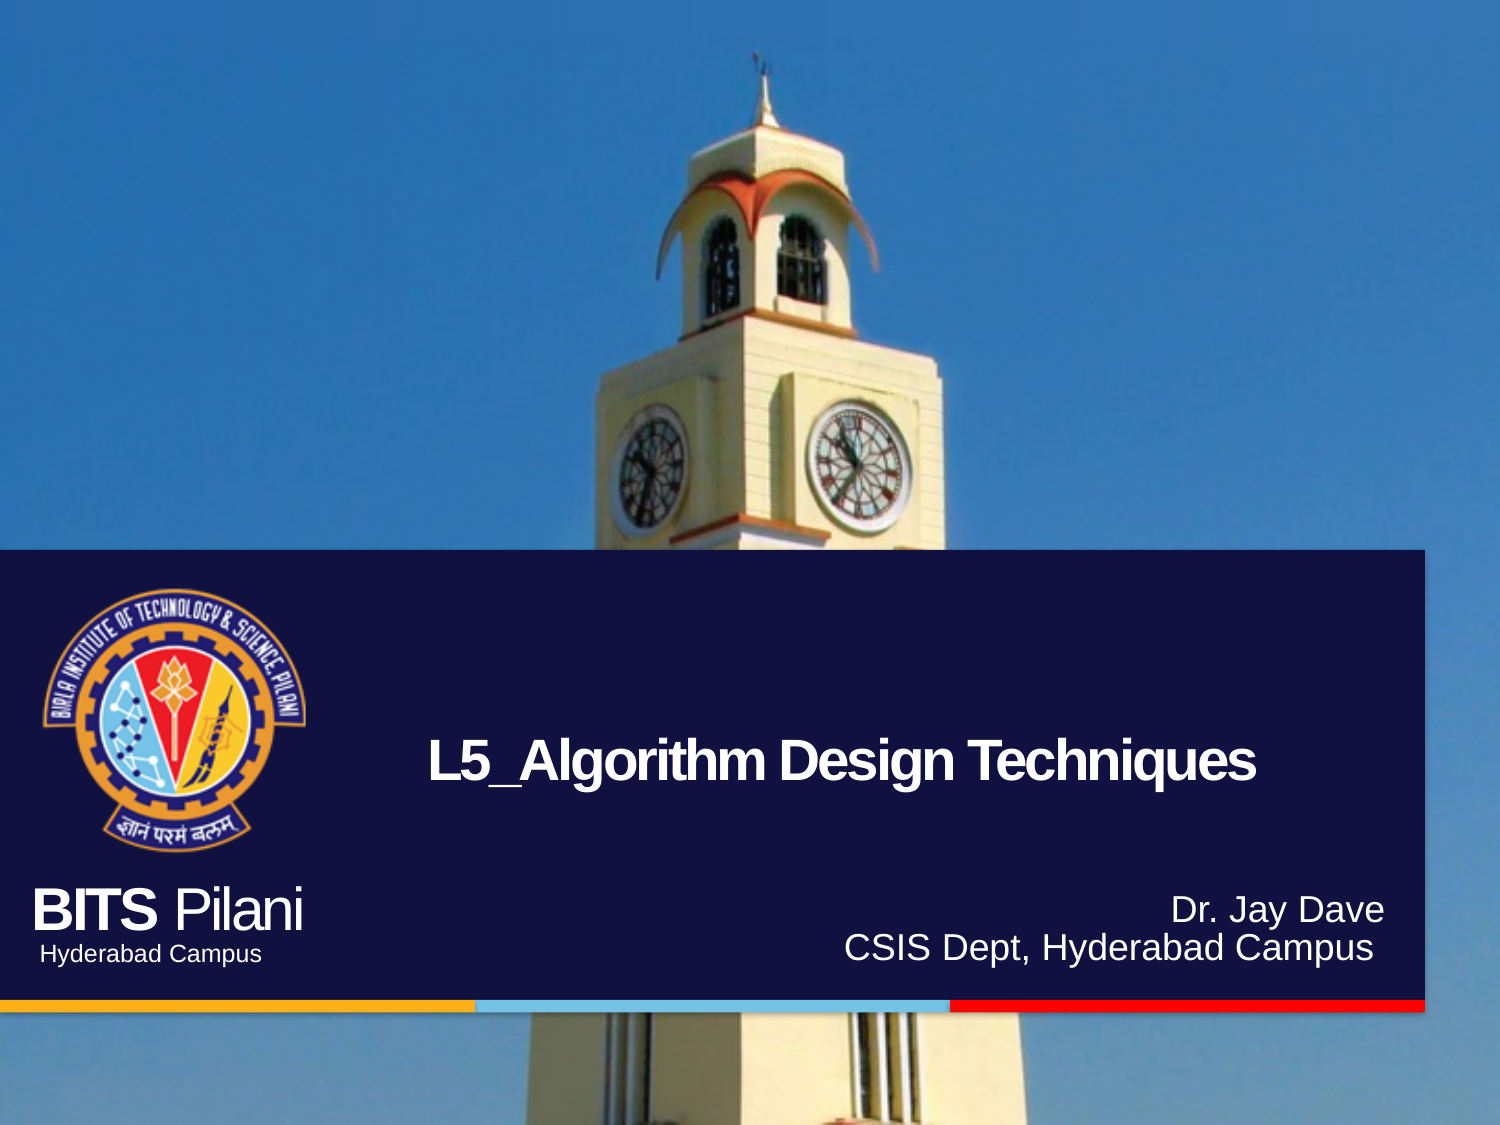

# L5_Algorithm Design Techniques
Dr. Jay Dave
CSIS Dept, Hyderabad Campus